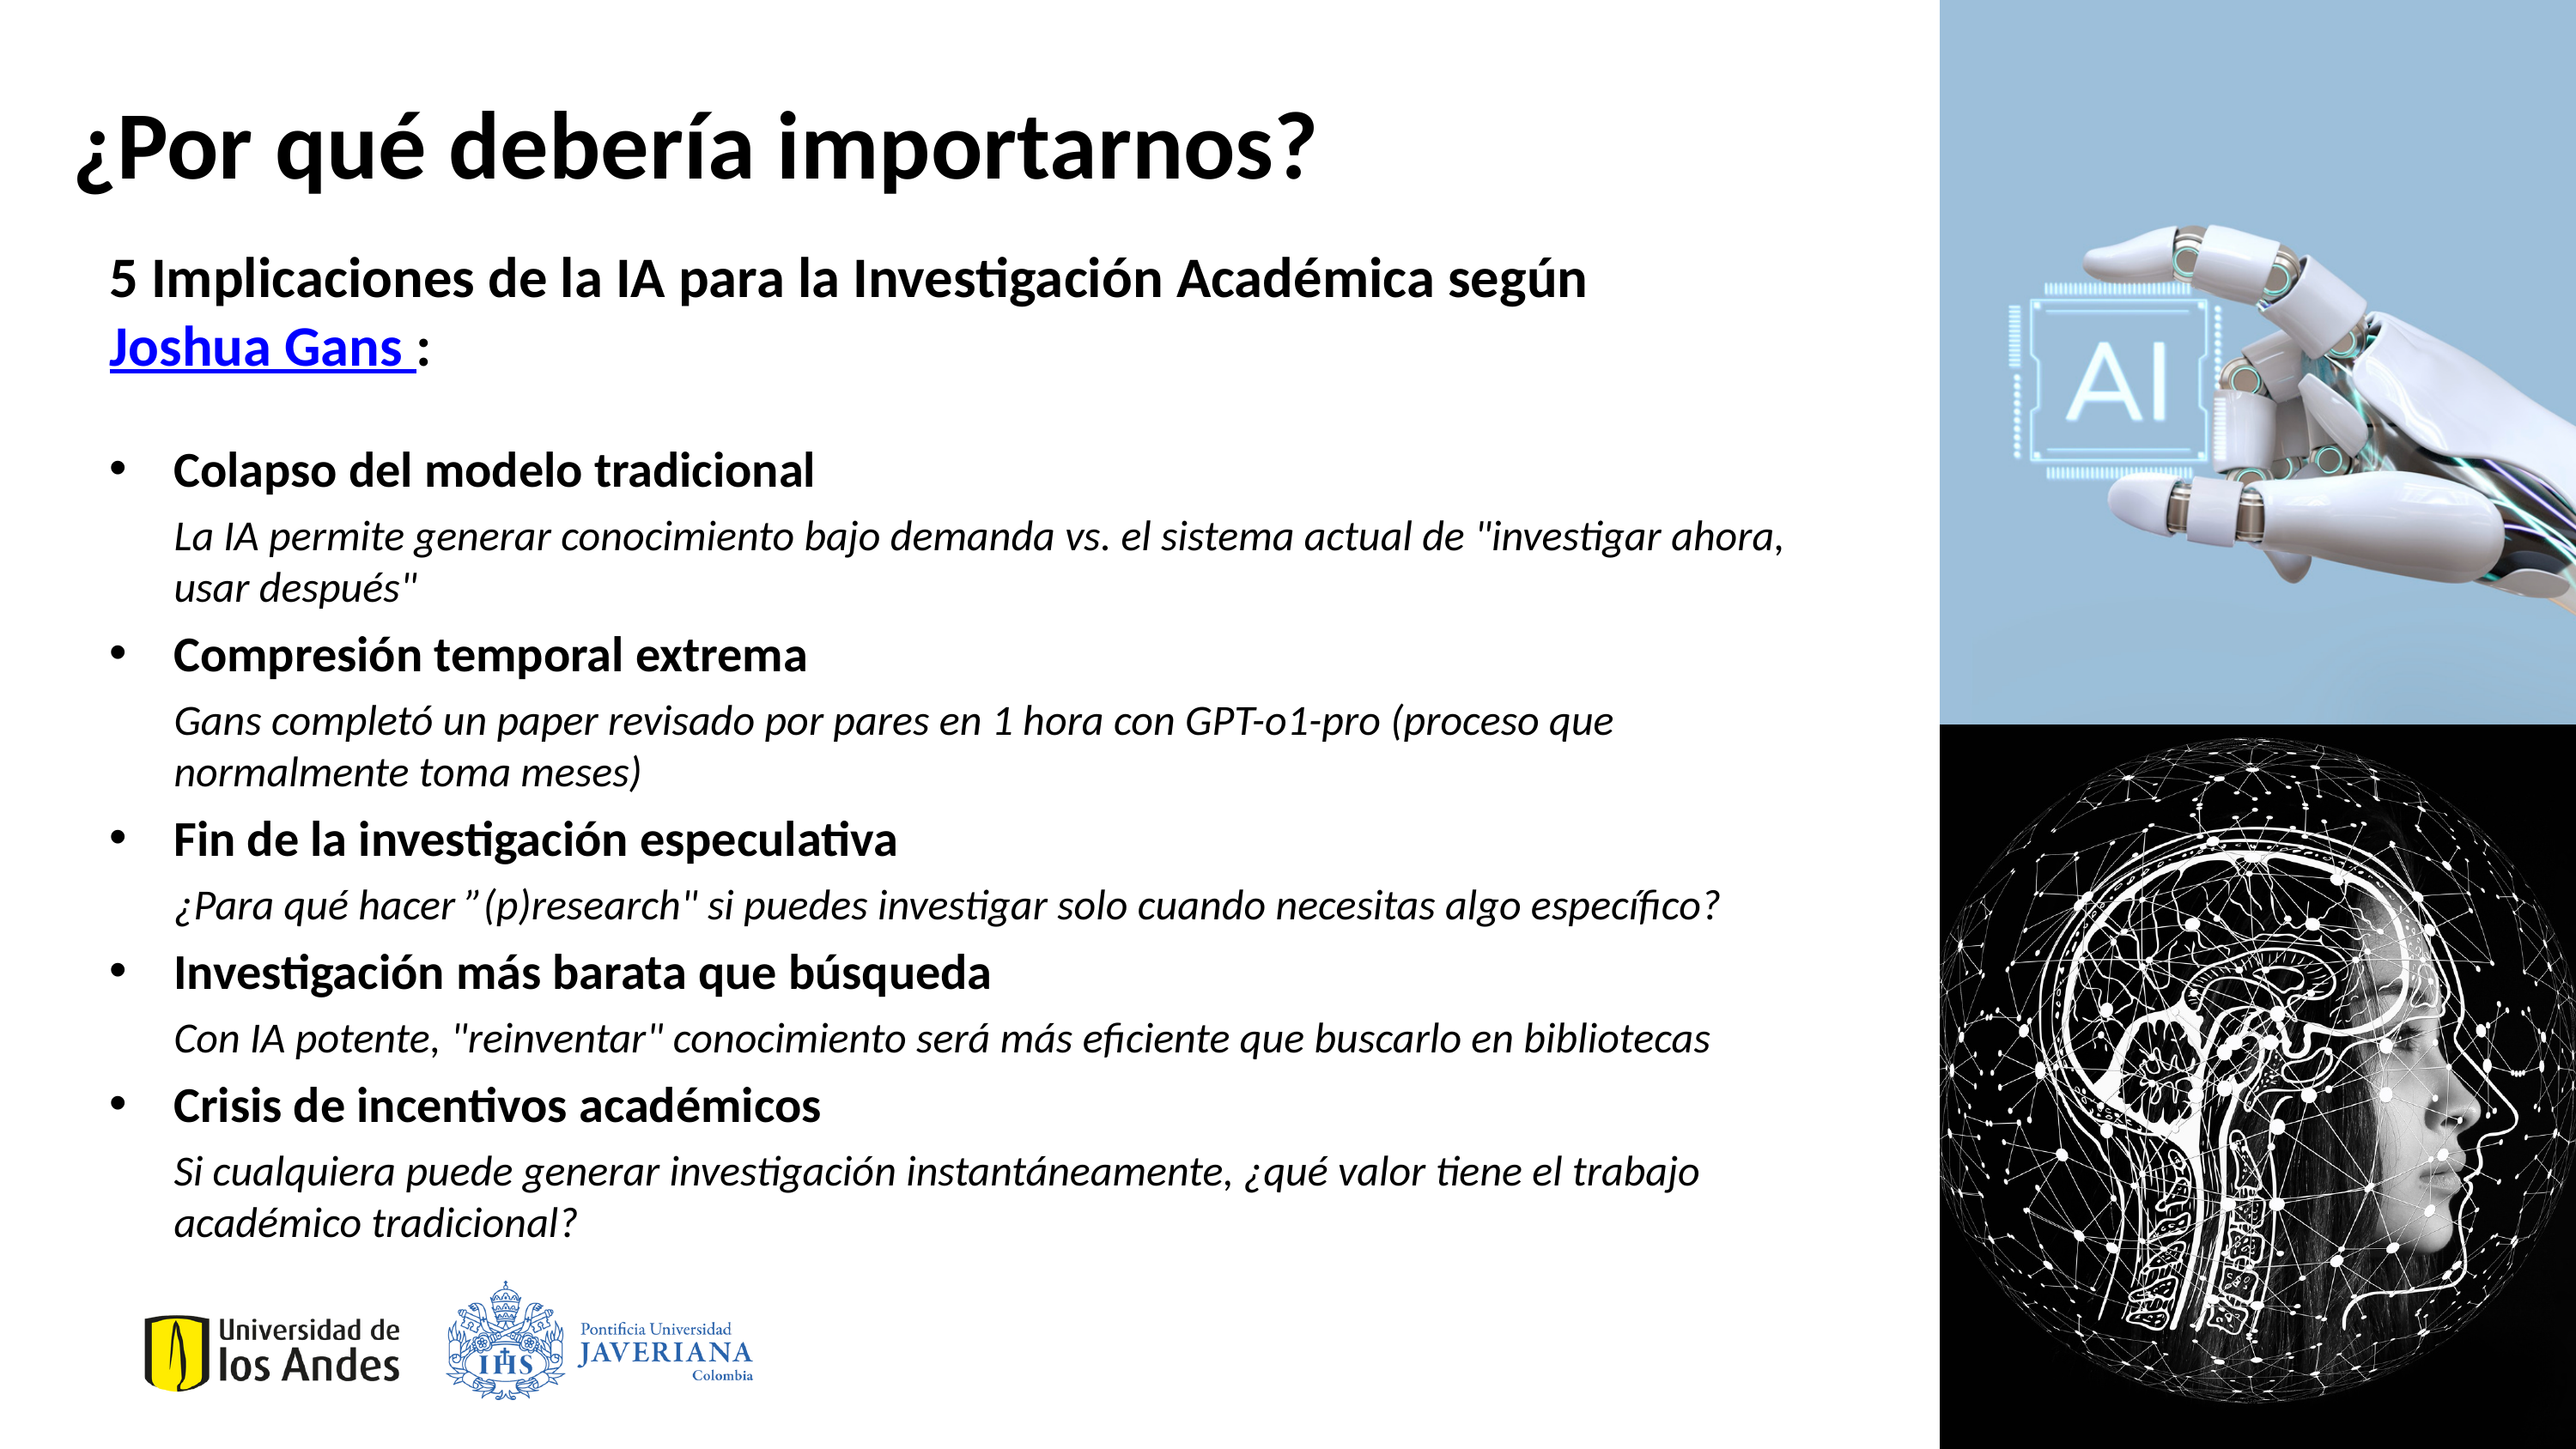

¿Por qué debería importarnos?
5 Implicaciones de la IA para la Investigación Académica según Joshua Gans :

Colapso del modelo tradicional
La IA permite generar conocimiento bajo demanda vs. el sistema actual de "investigar ahora, usar después"
Compresión temporal extrema
Gans completó un paper revisado por pares en 1 hora con GPT-o1-pro (proceso que normalmente toma meses)
Fin de la investigación especulativa
¿Para qué hacer ”(p)research" si puedes investigar solo cuando necesitas algo específico?
Investigación más barata que búsqueda
Con IA potente, "reinventar" conocimiento será más eficiente que buscarlo en bibliotecas
Crisis de incentivos académicos
Si cualquiera puede generar investigación instantáneamente, ¿qué valor tiene el trabajo académico tradicional?